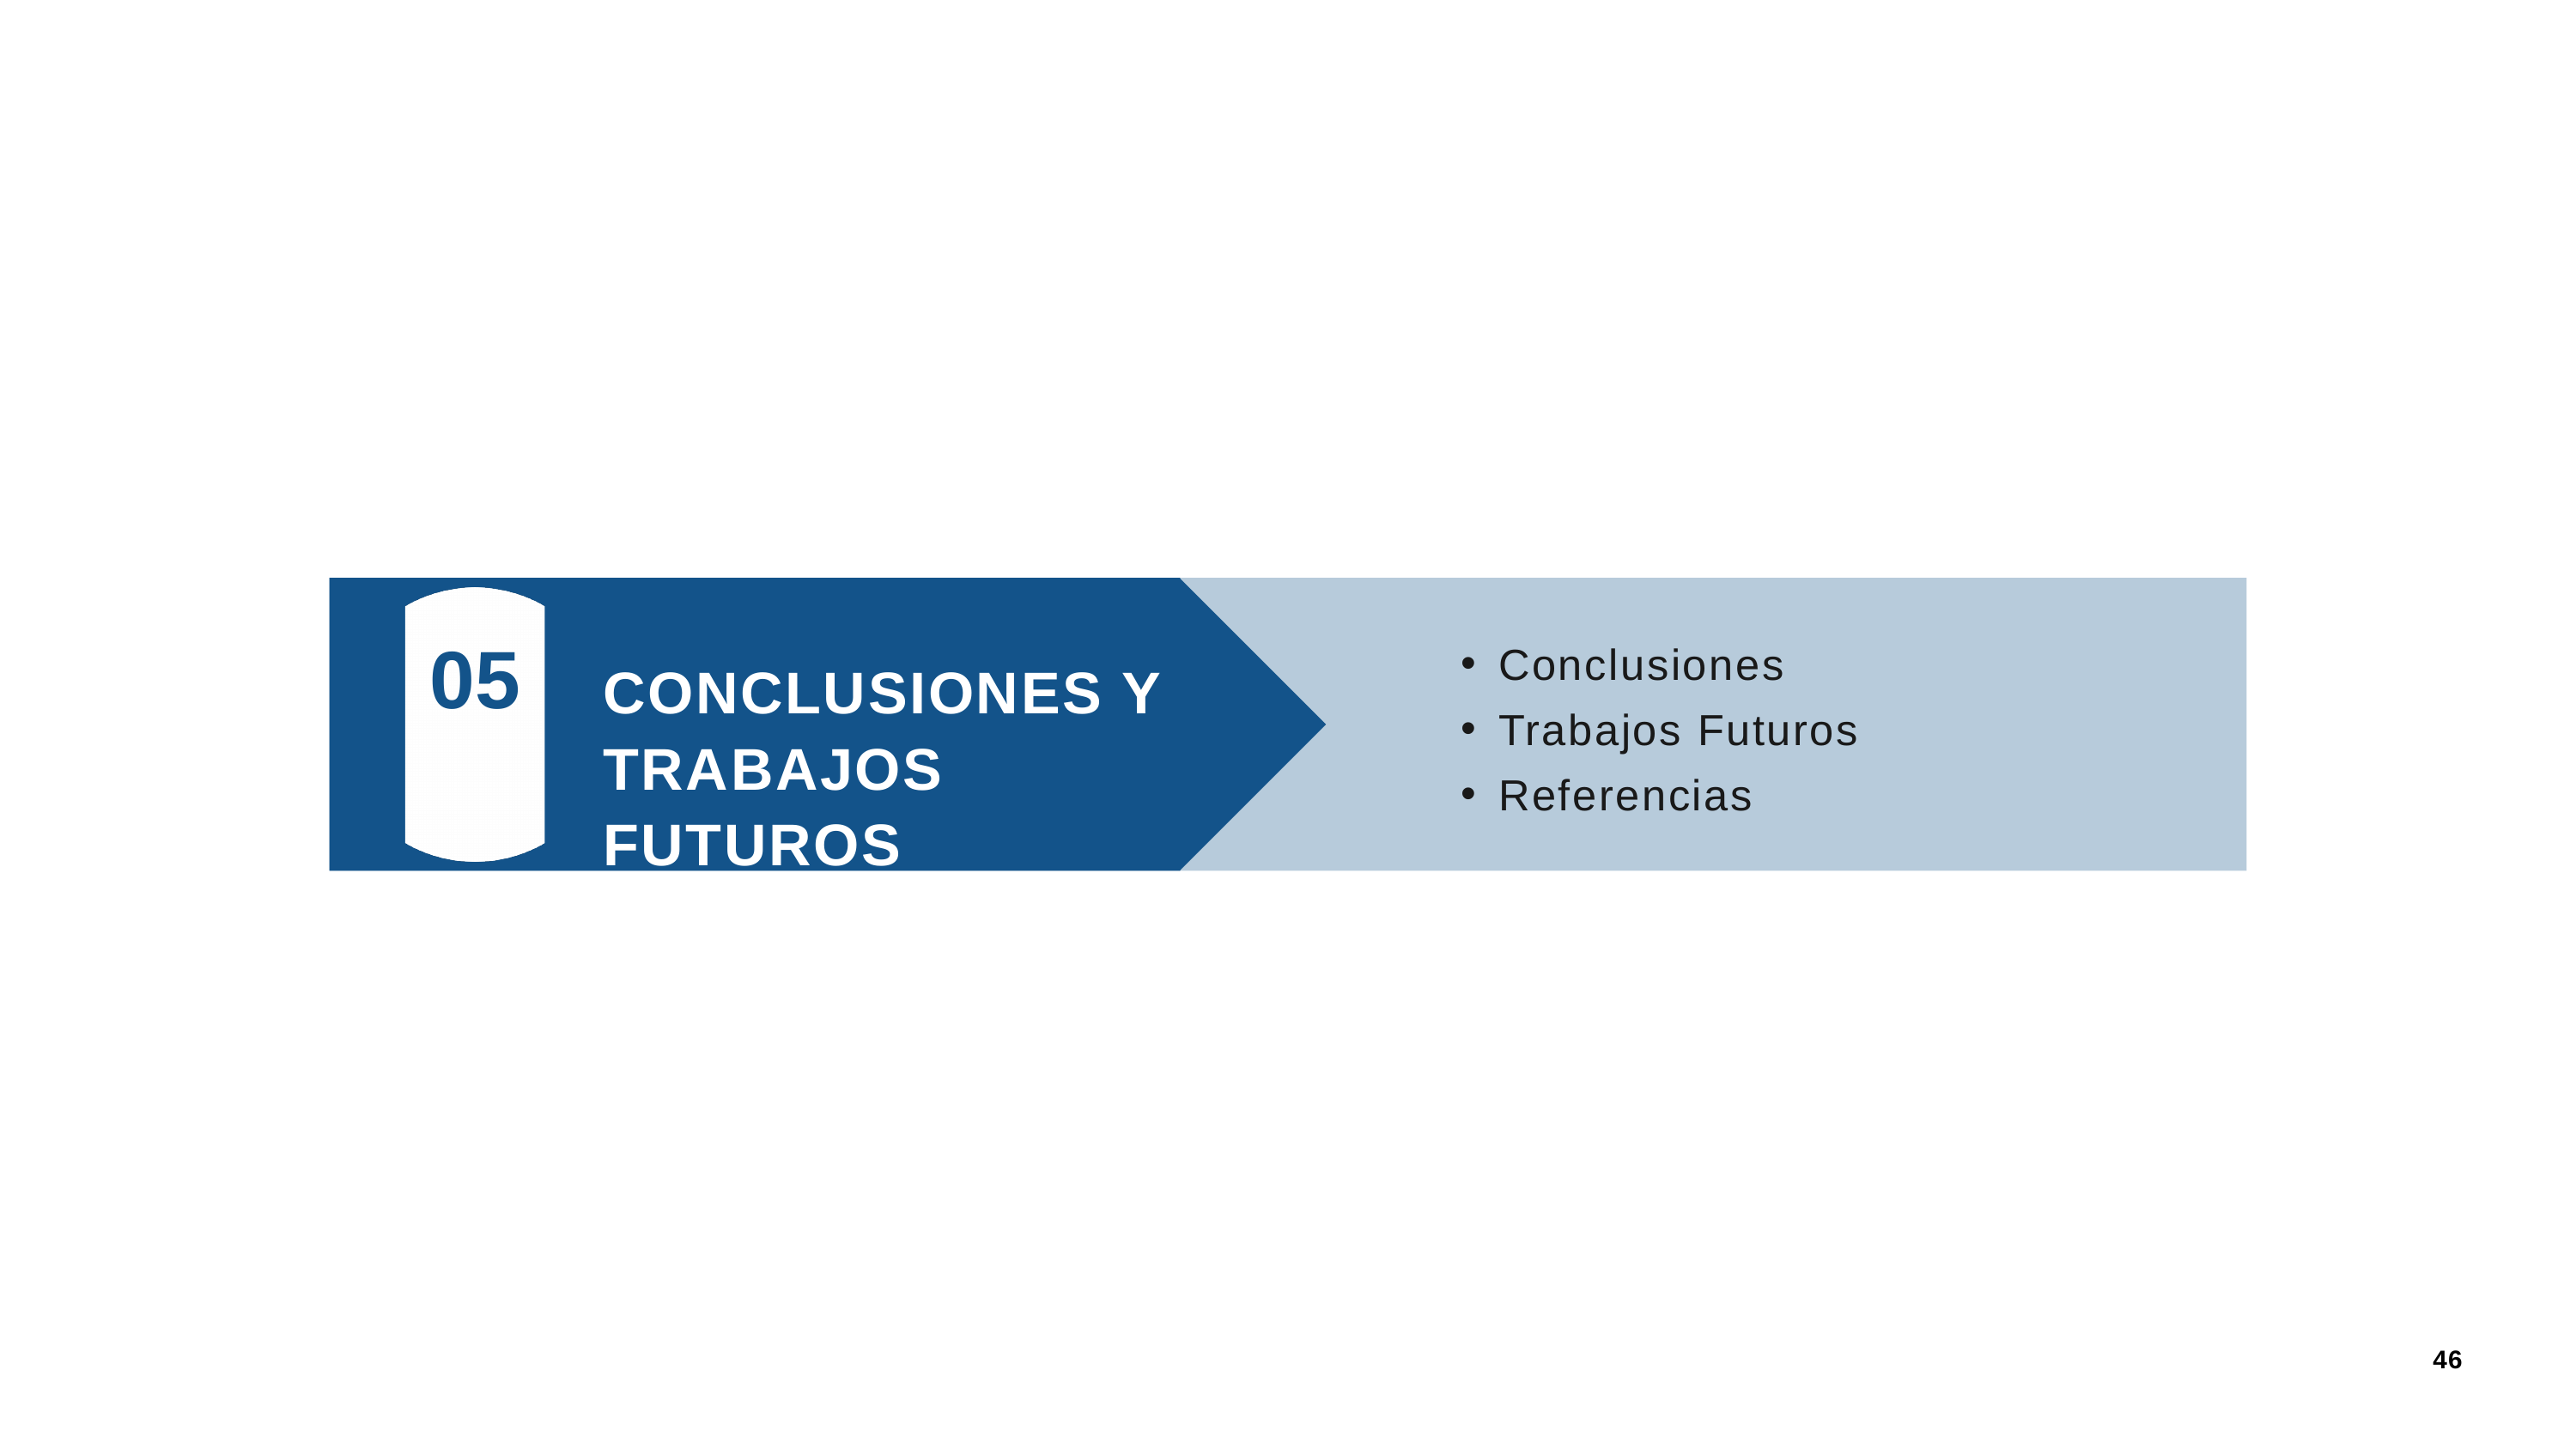

05

Conclusiones
Trabajos Futuros
Referencias
CONCLUSIONES Y TRABAJOS FUTUROS
46